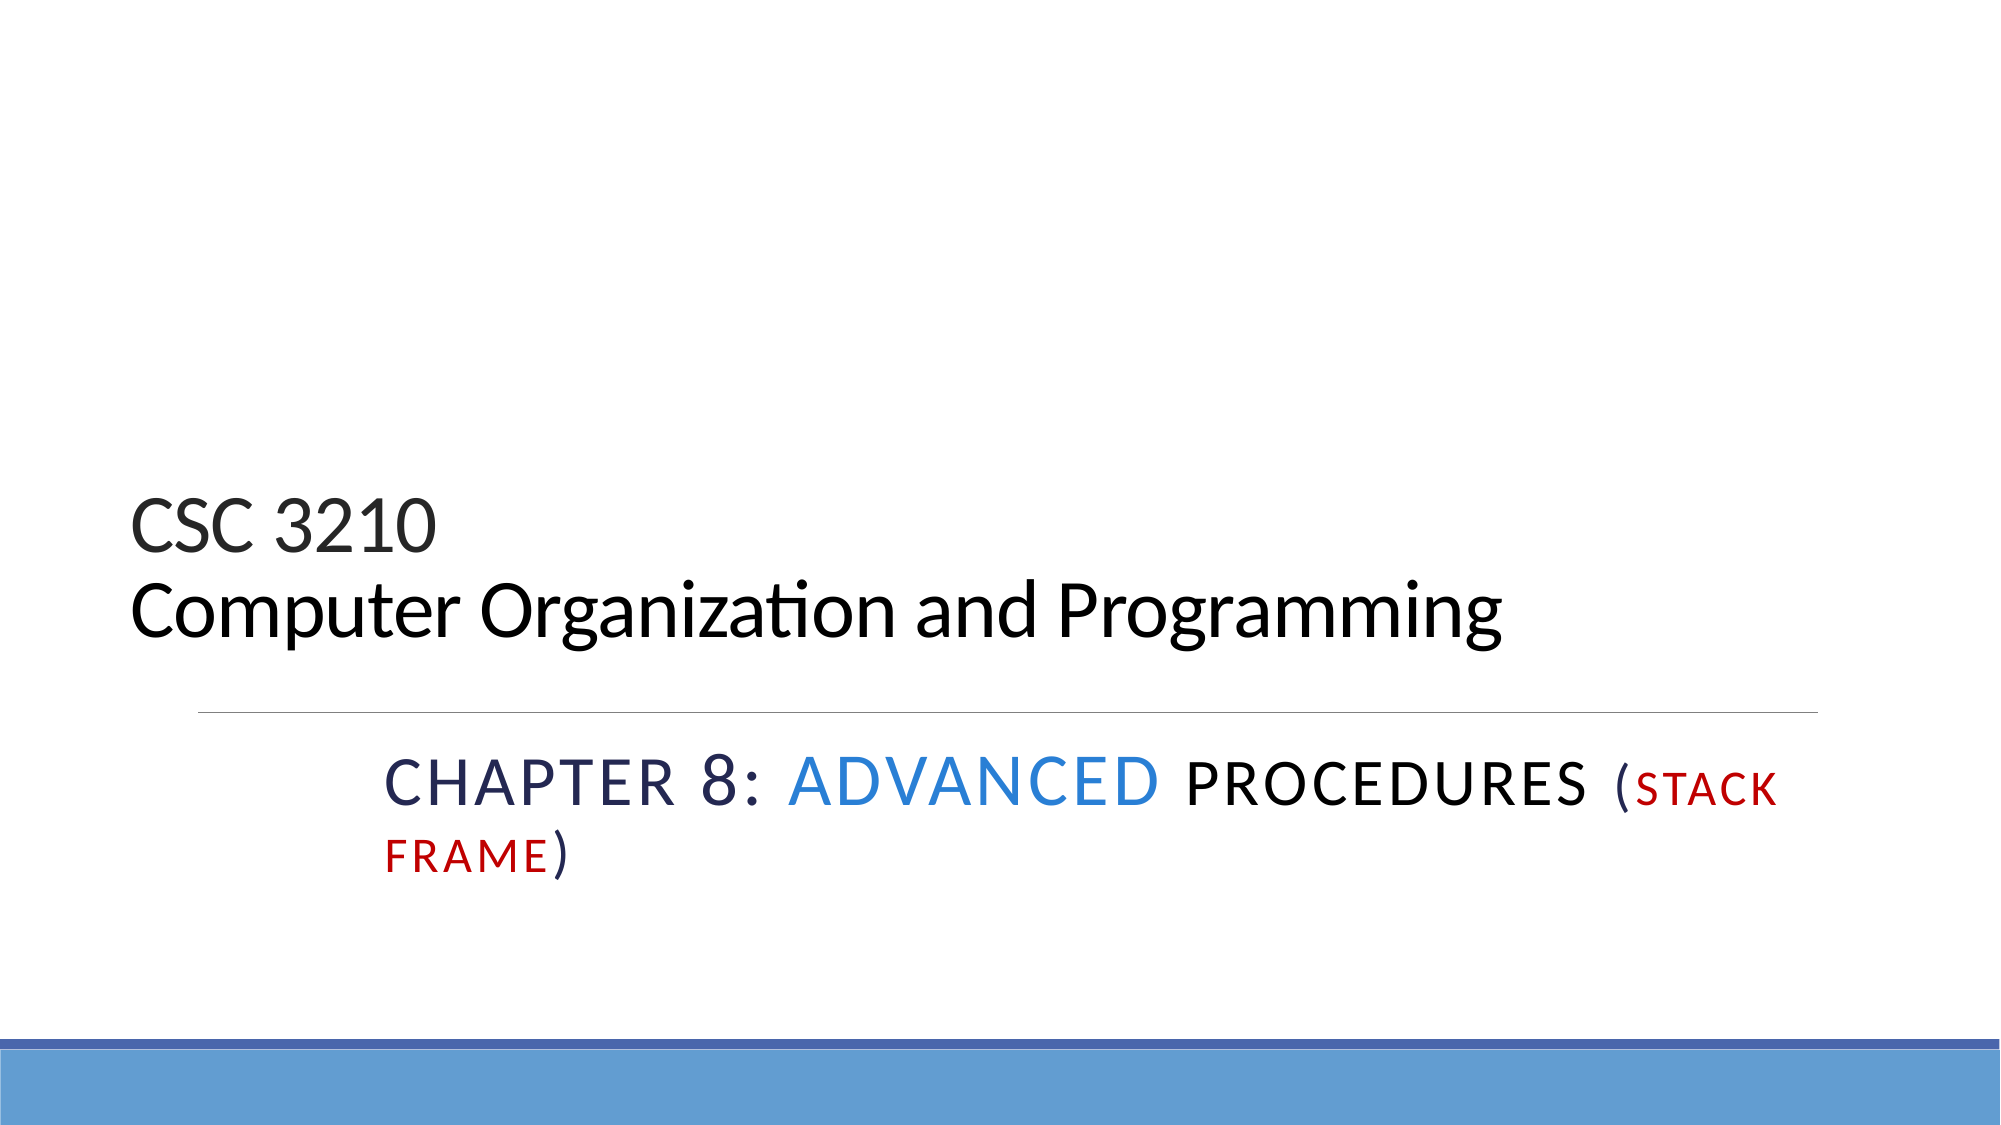

# CSC 3210 Computer Organization and Programming
Chapter 8: Advanced Procedures (Stack Frame)